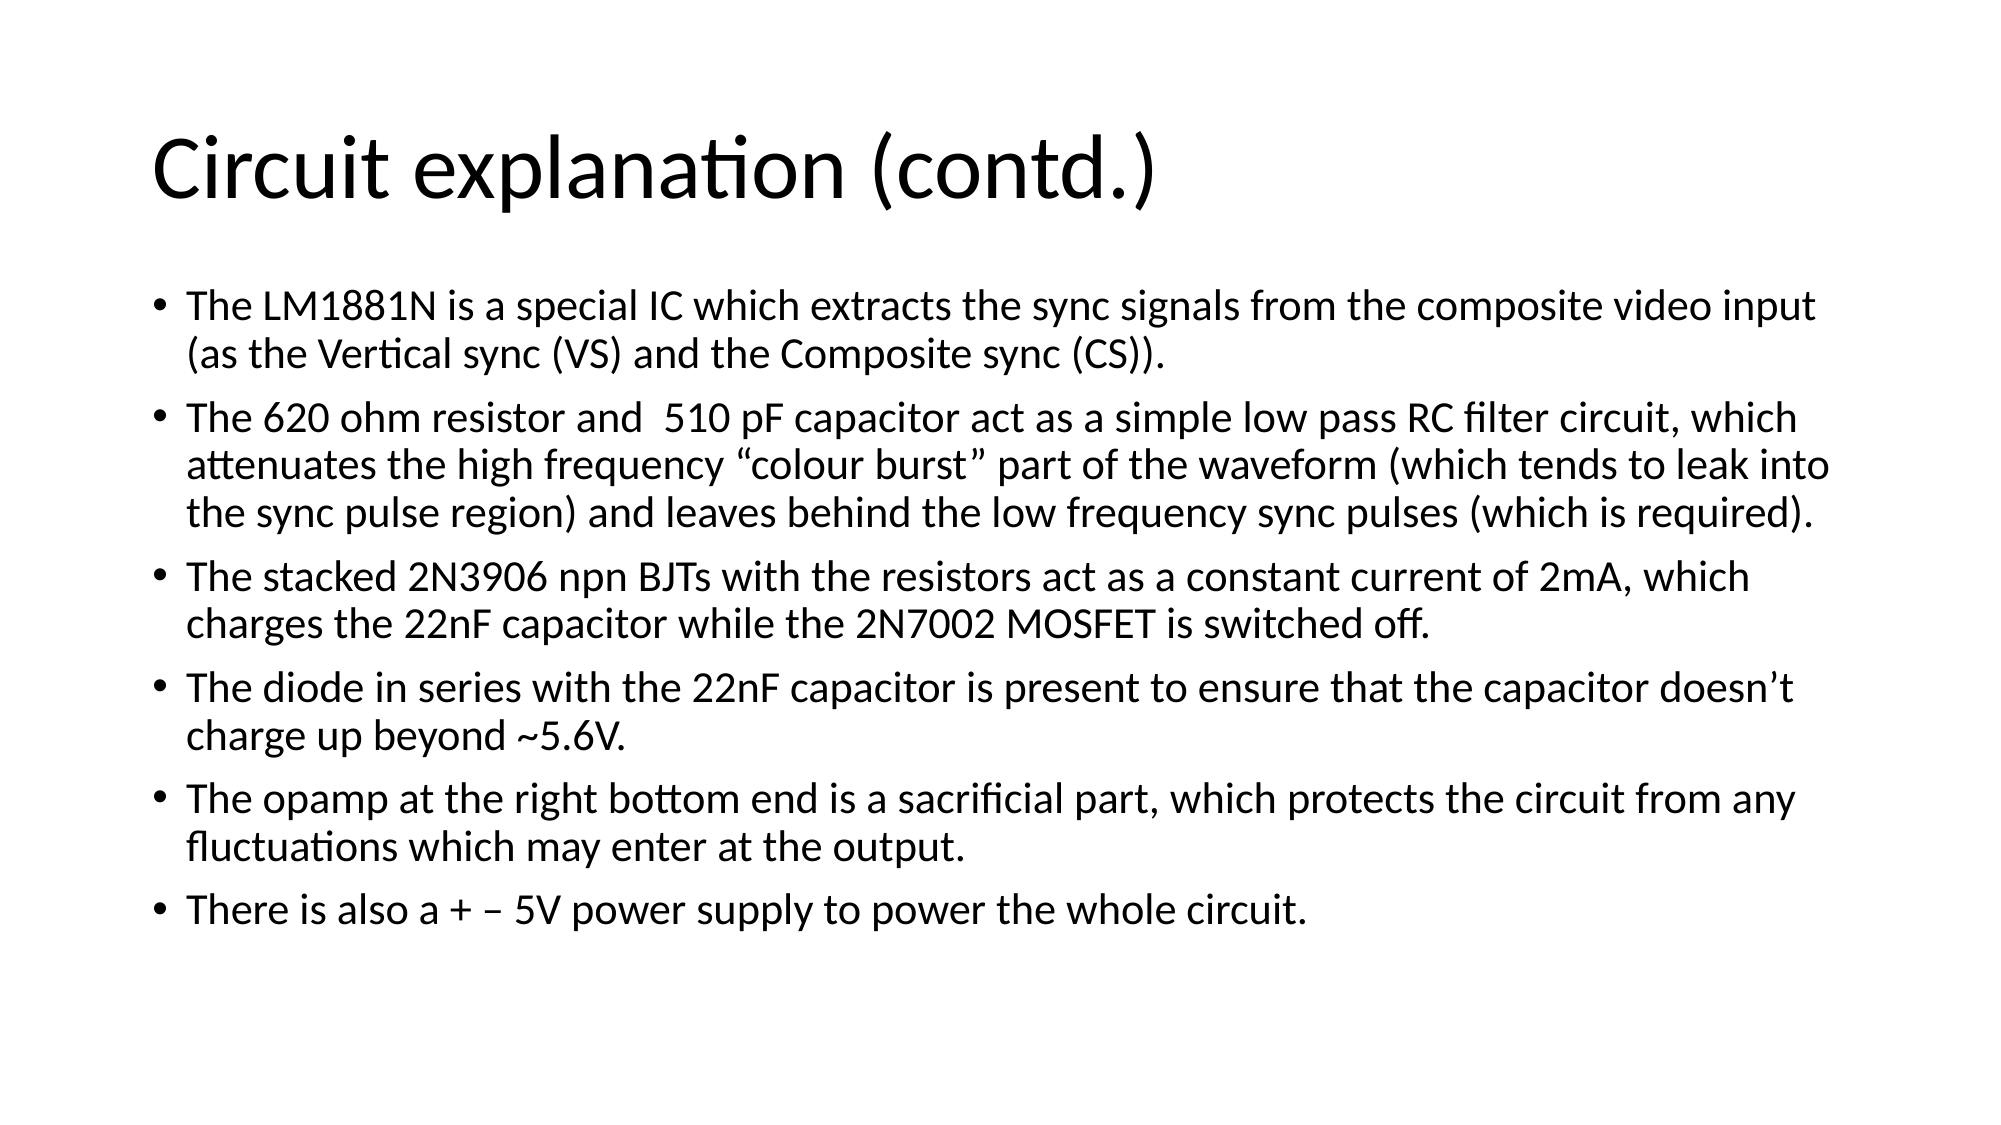

# Circuit explanation (contd.)
The LM1881N is a special IC which extracts the sync signals from the composite video input (as the Vertical sync (VS) and the Composite sync (CS)).
The 620 ohm resistor and  510 pF capacitor act as a simple low pass RC filter circuit, which attenuates the high frequency “colour burst” part of the waveform (which tends to leak into the sync pulse region) and leaves behind the low frequency sync pulses (which is required).
The stacked 2N3906 npn BJTs with the resistors act as a constant current of 2mA, which charges the 22nF capacitor while the 2N7002 MOSFET is switched off.
The diode in series with the 22nF capacitor is present to ensure that the capacitor doesn’t charge up beyond ~5.6V.
The opamp at the right bottom end is a sacrificial part, which protects the circuit from any fluctuations which may enter at the output.
There is also a + – 5V power supply to power the whole circuit.